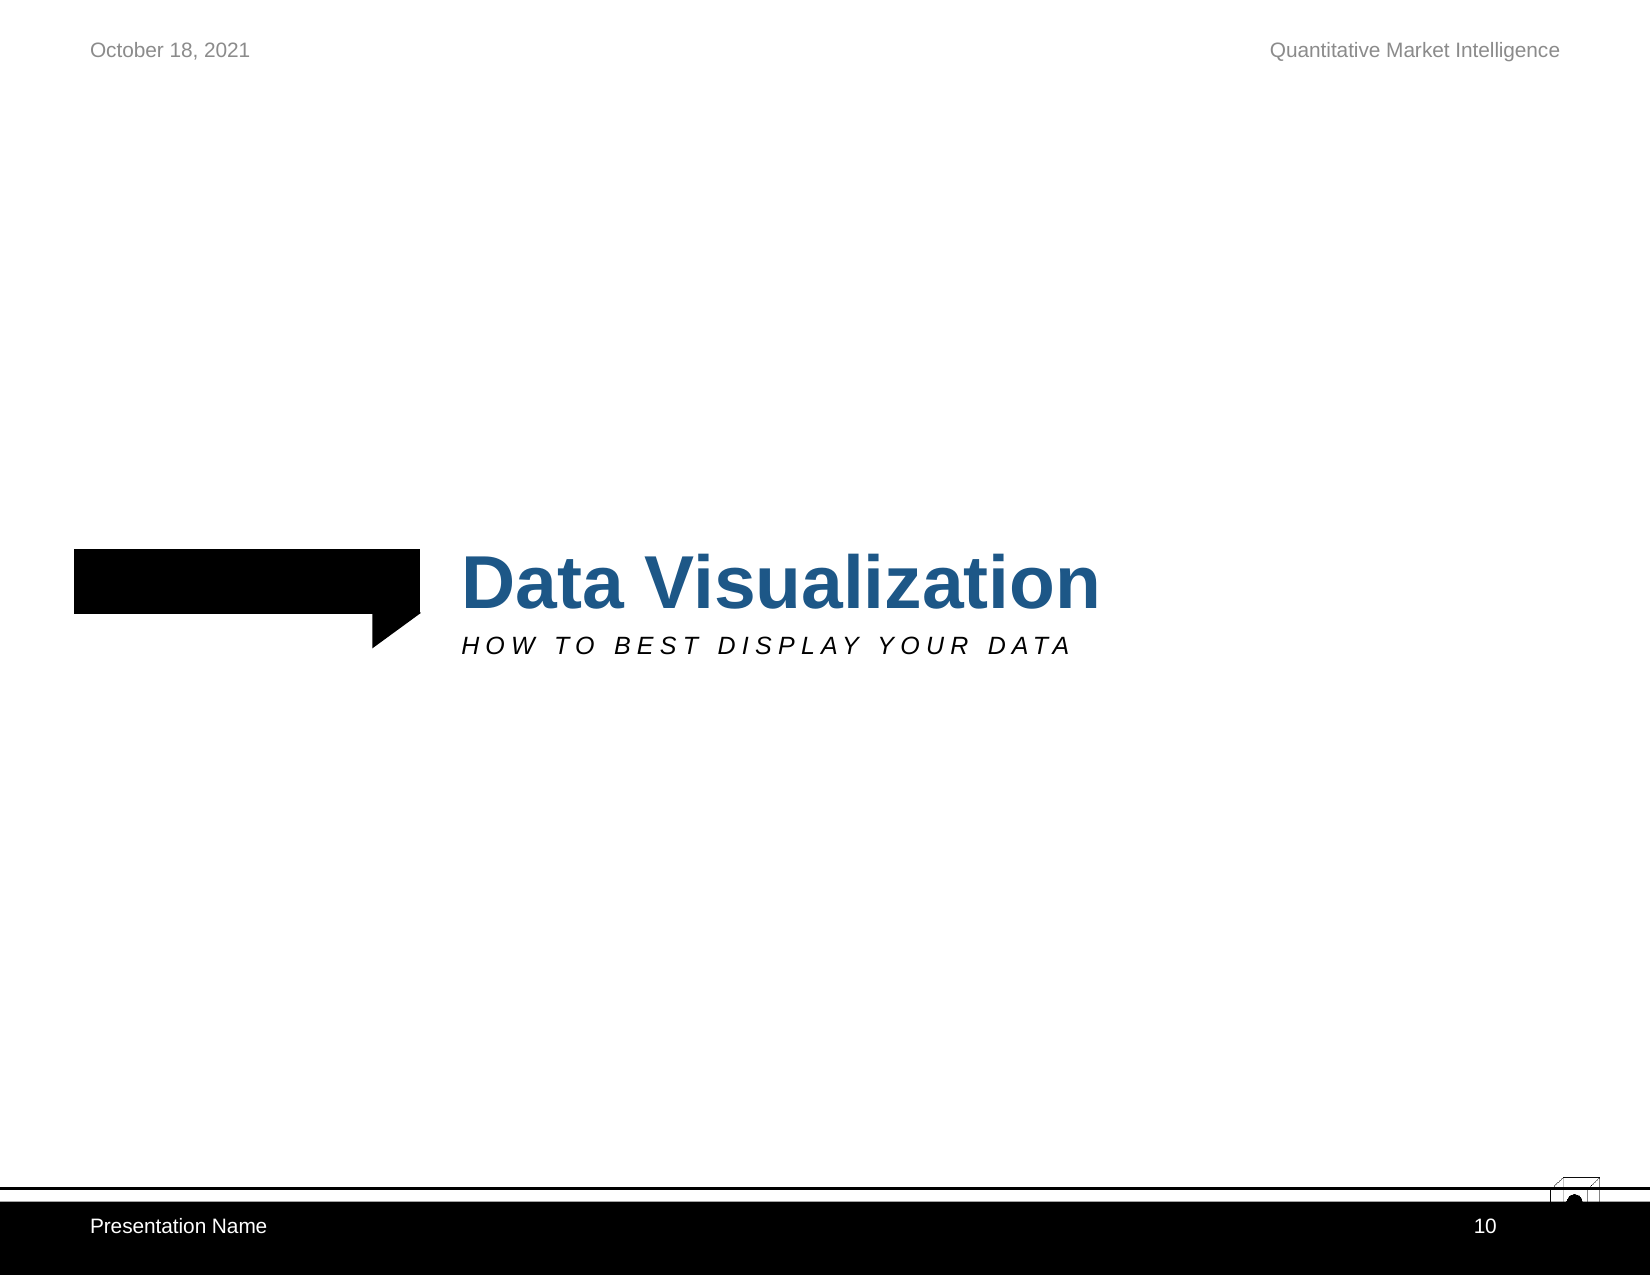

October 18, 2021
# Data Visualization

HOW TO BEST DISPLAY YOUR DATA
10